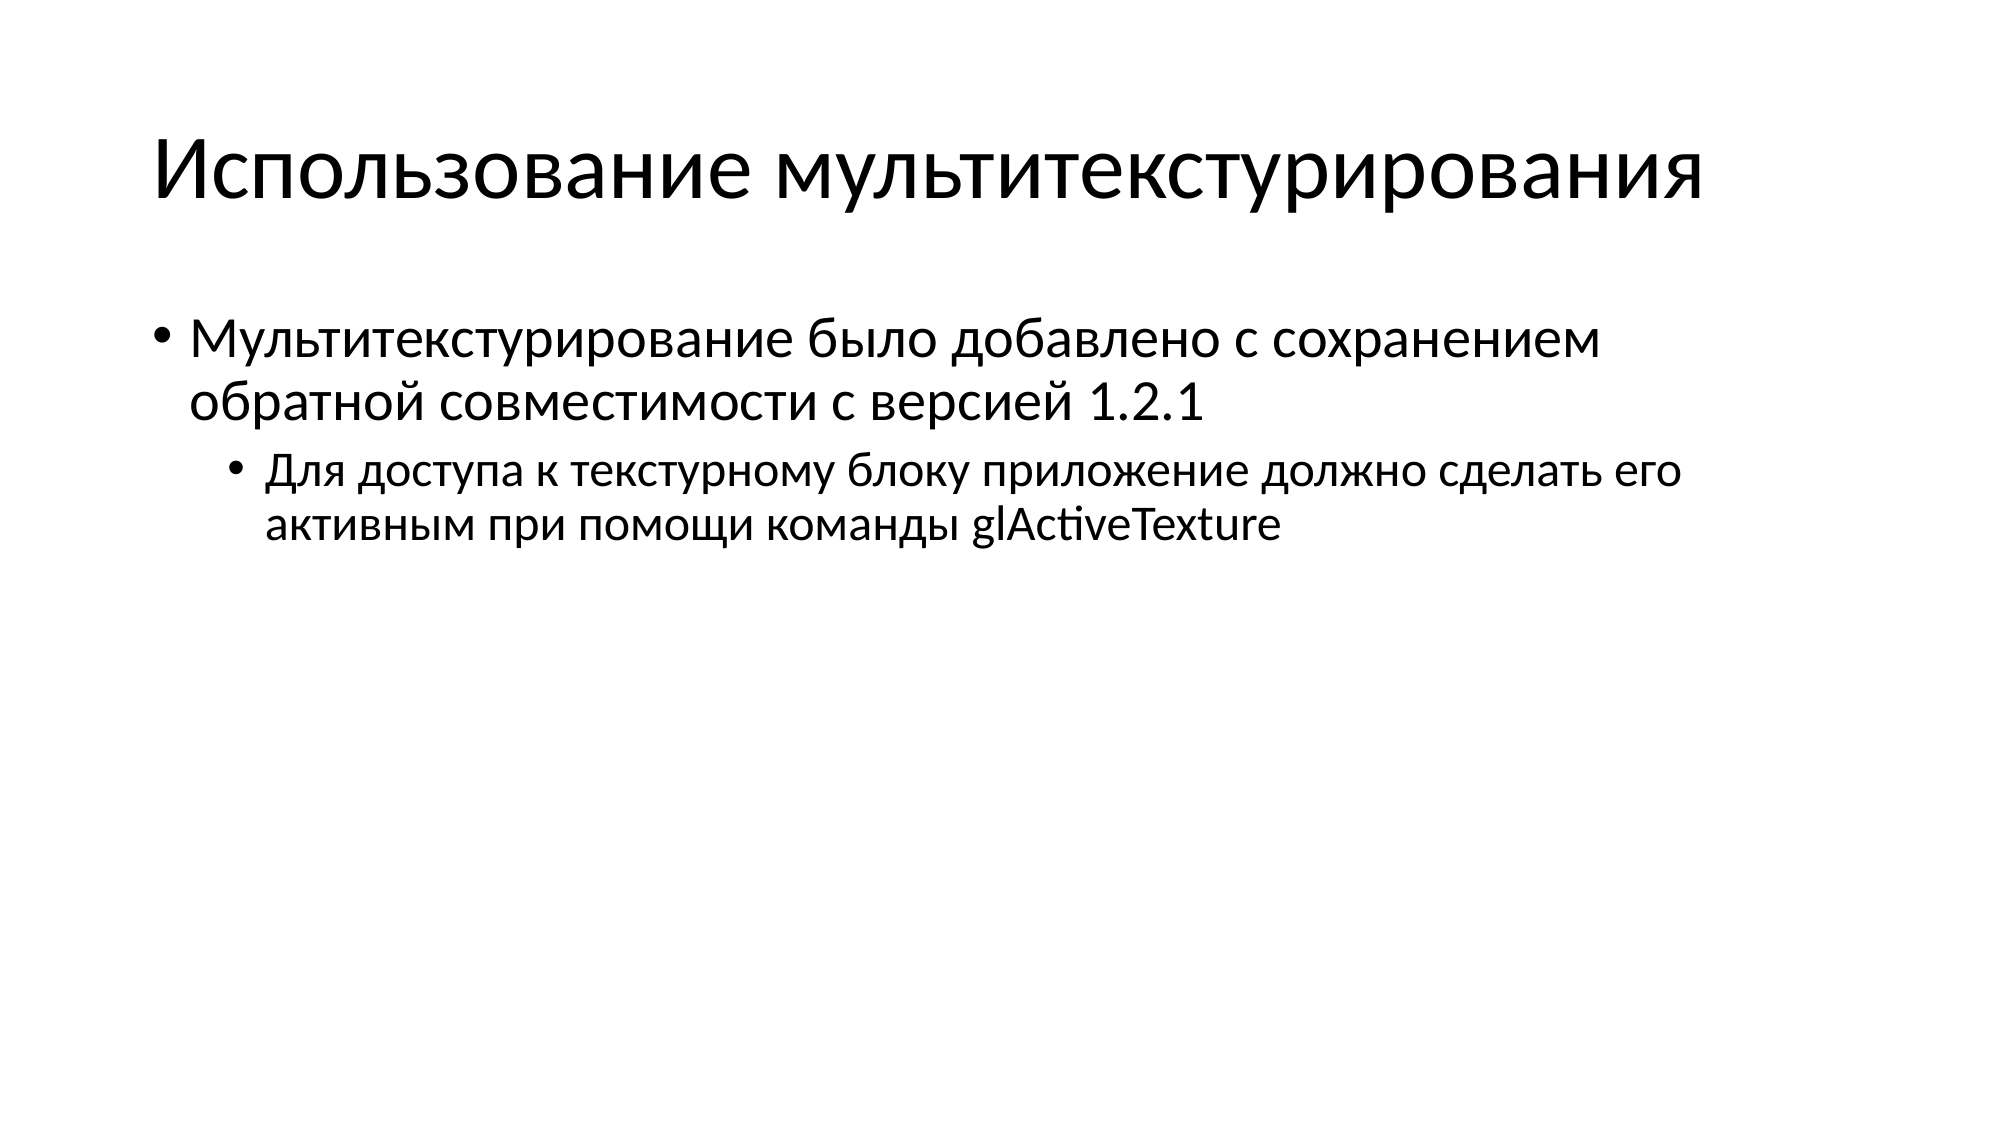

# Использование мультитекстурирования
Мультитекстурирование было добавлено с сохранением обратной совместимости с версией 1.2.1
Для доступа к текстурному блоку приложение должно сделать его активным при помощи команды glActiveTexture